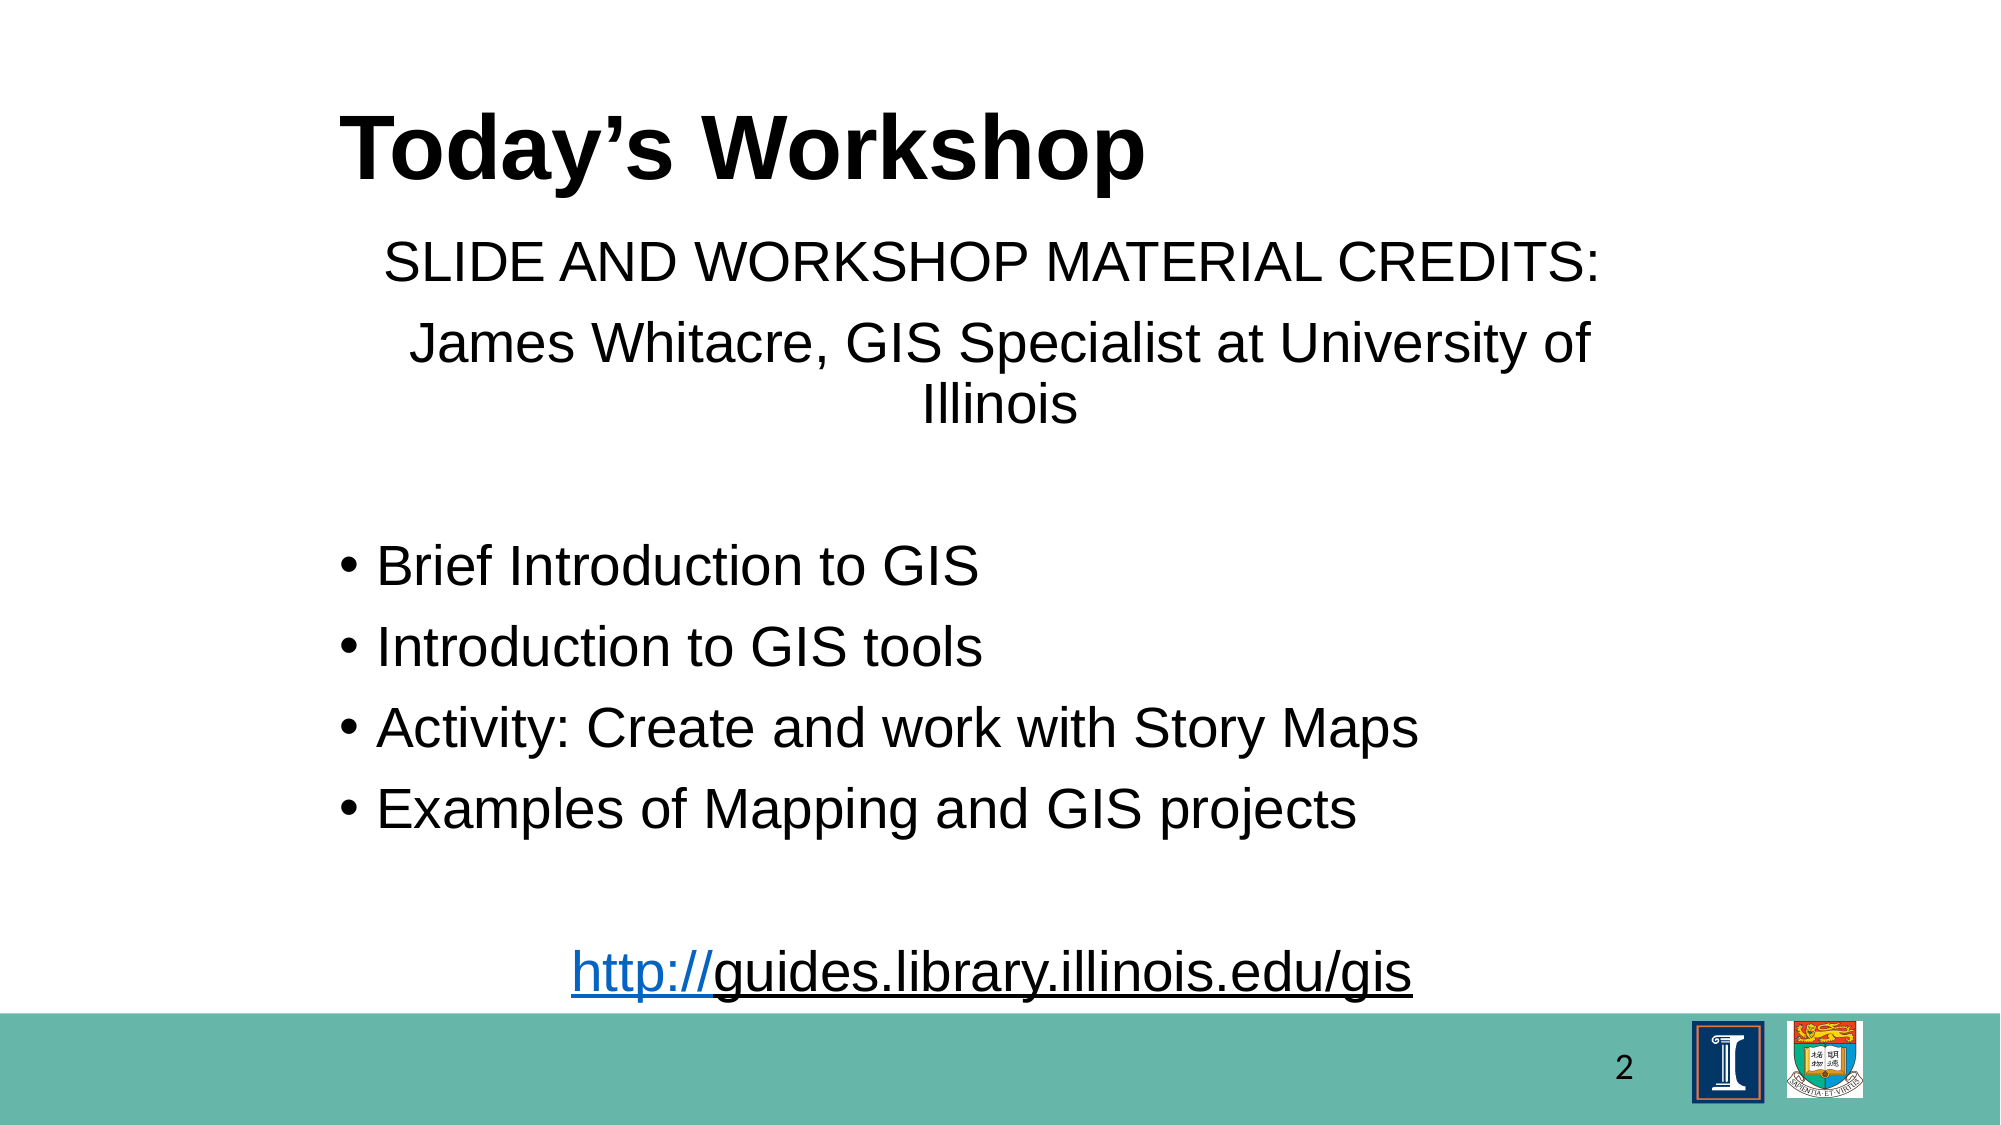

# Today’s Workshop
SLIDE AND WORKSHOP MATERIAL CREDITS:
James Whitacre, GIS Specialist at University of Illinois

Brief Introduction to GIS
Introduction to GIS tools
Activity: Create and work with Story Maps
Examples of Mapping and GIS projects

http://guides.library.illinois.edu/gis
2